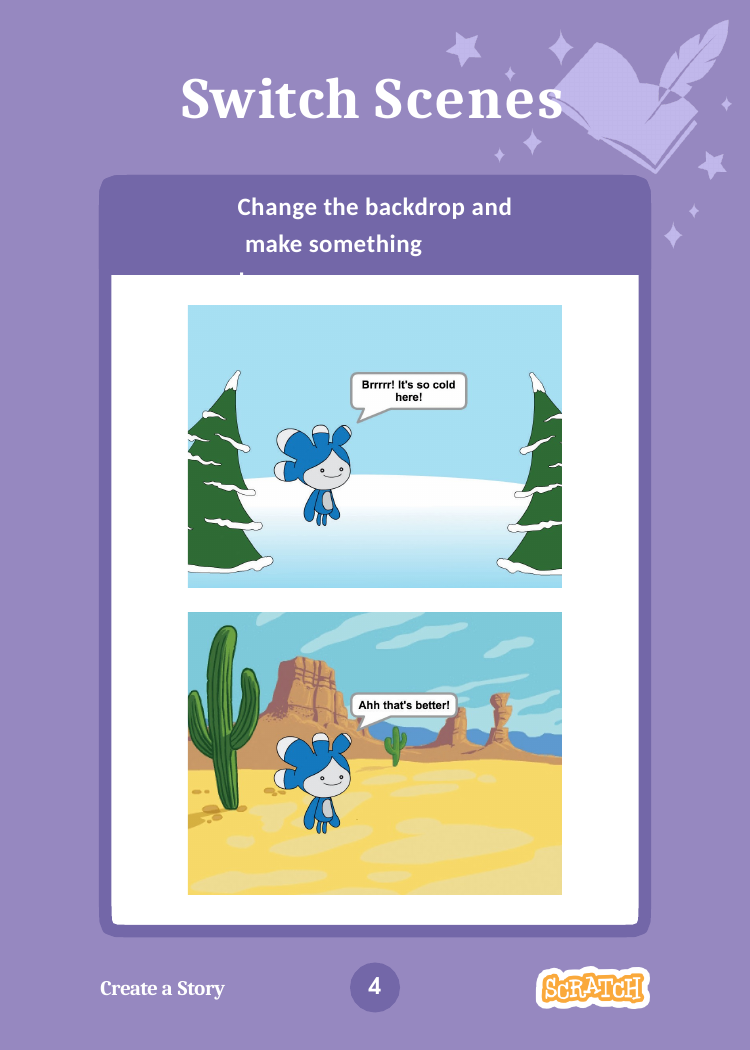

# Switch Scenes

Change the backdrop and  make something happen.

4
Create a Story